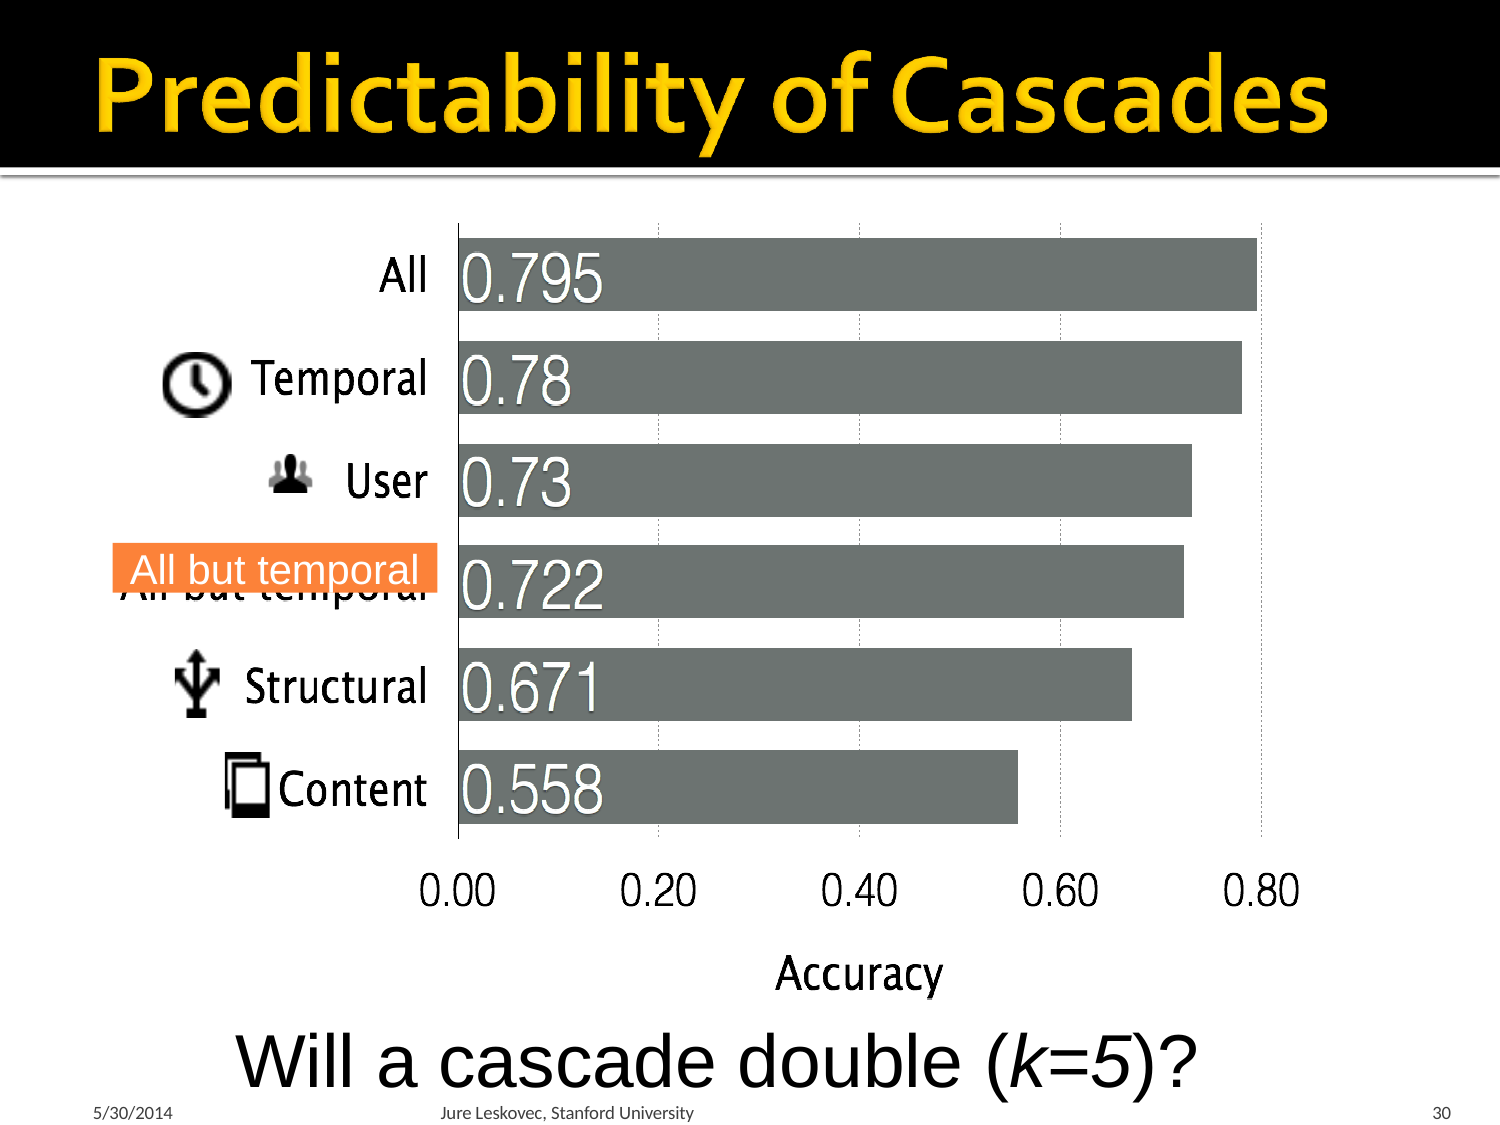

All but temporal

Will a cascade double (k=5)?
5/30/2014
Jure Leskovec, Stanford University
30